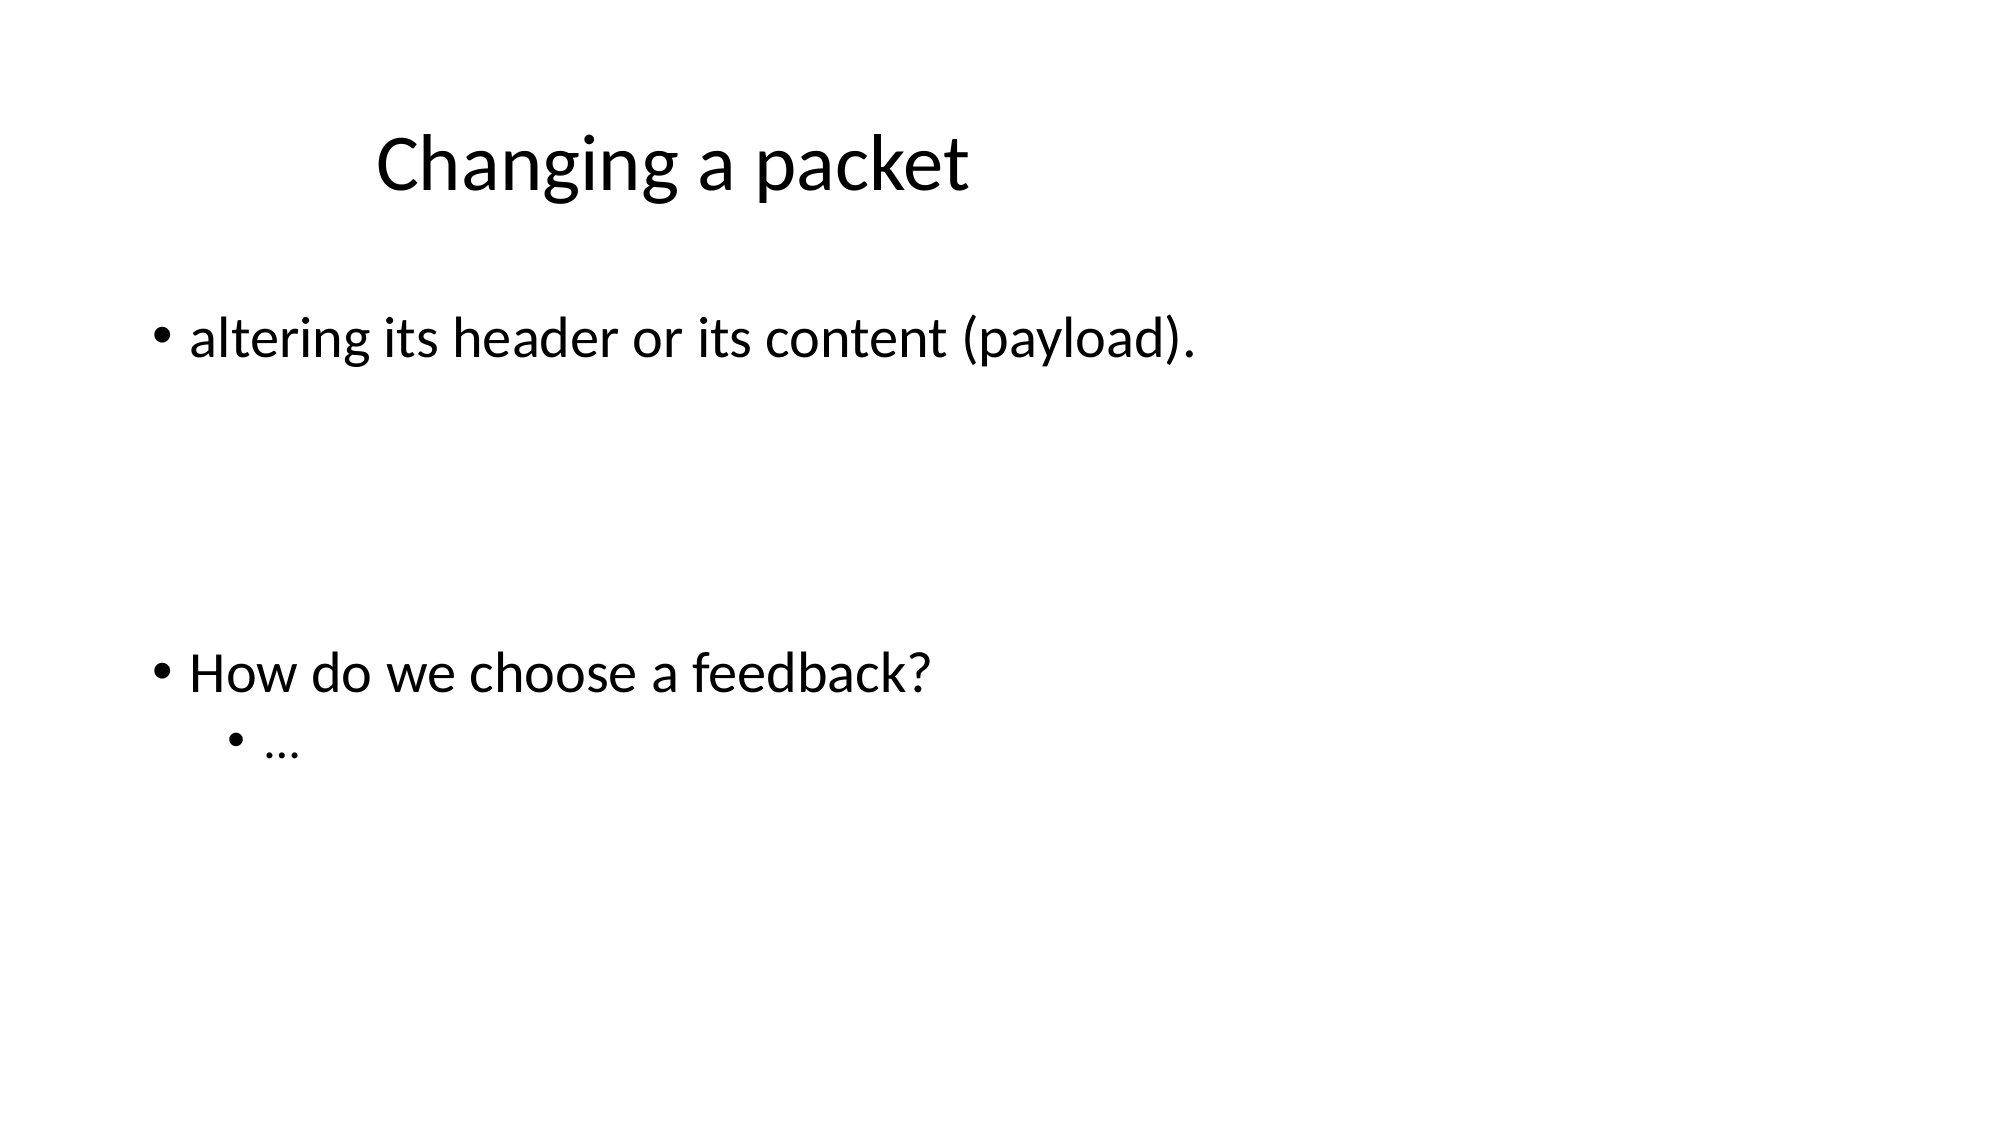

# Changing a packet
altering its header or its content (payload).

How do we choose a feedback?
…
66